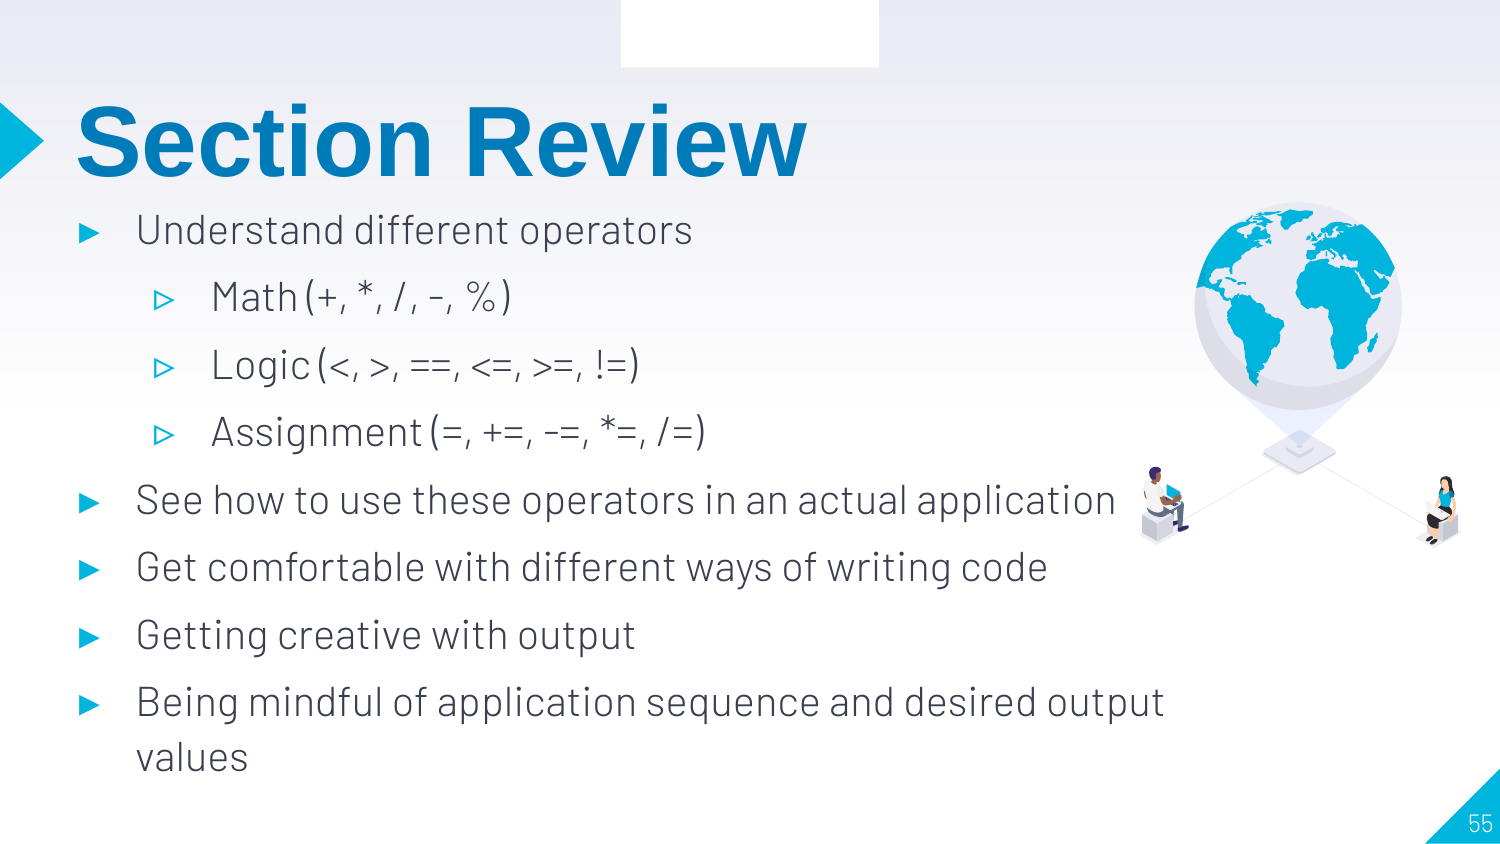

Section Review

# Section Review
Understand different operators
Math (+, *, /, -, %)
Logic (<, >, ==, <=, >=, !=)
Assignment (=, +=, -=, *=, /=)
See how to use these operators in an actual application
Get comfortable with different ways of writing code
Getting creative with output
Being mindful of application sequence and desired output values

55